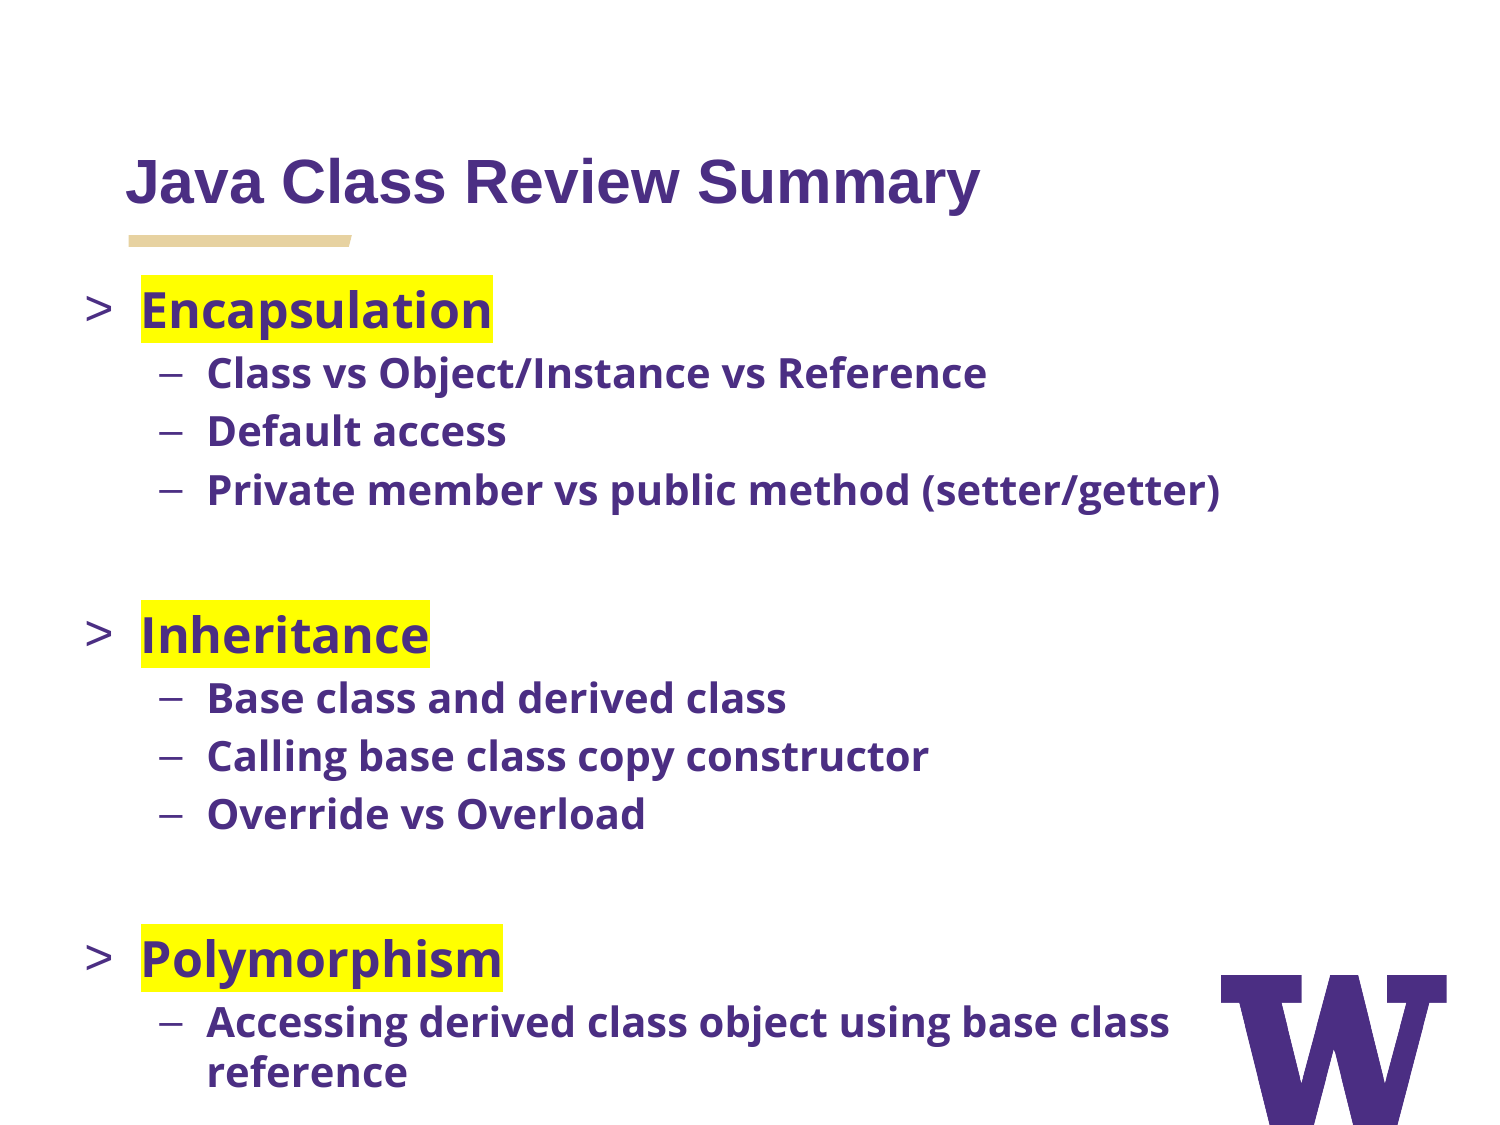

# Java Class Review Summary
Encapsulation
Class vs Object/Instance vs Reference
Default access
Private member vs public method (setter/getter)

Inheritance
Base class and derived class
Calling base class copy constructor
Override vs Overload

Polymorphism
Accessing derived class object using base class reference